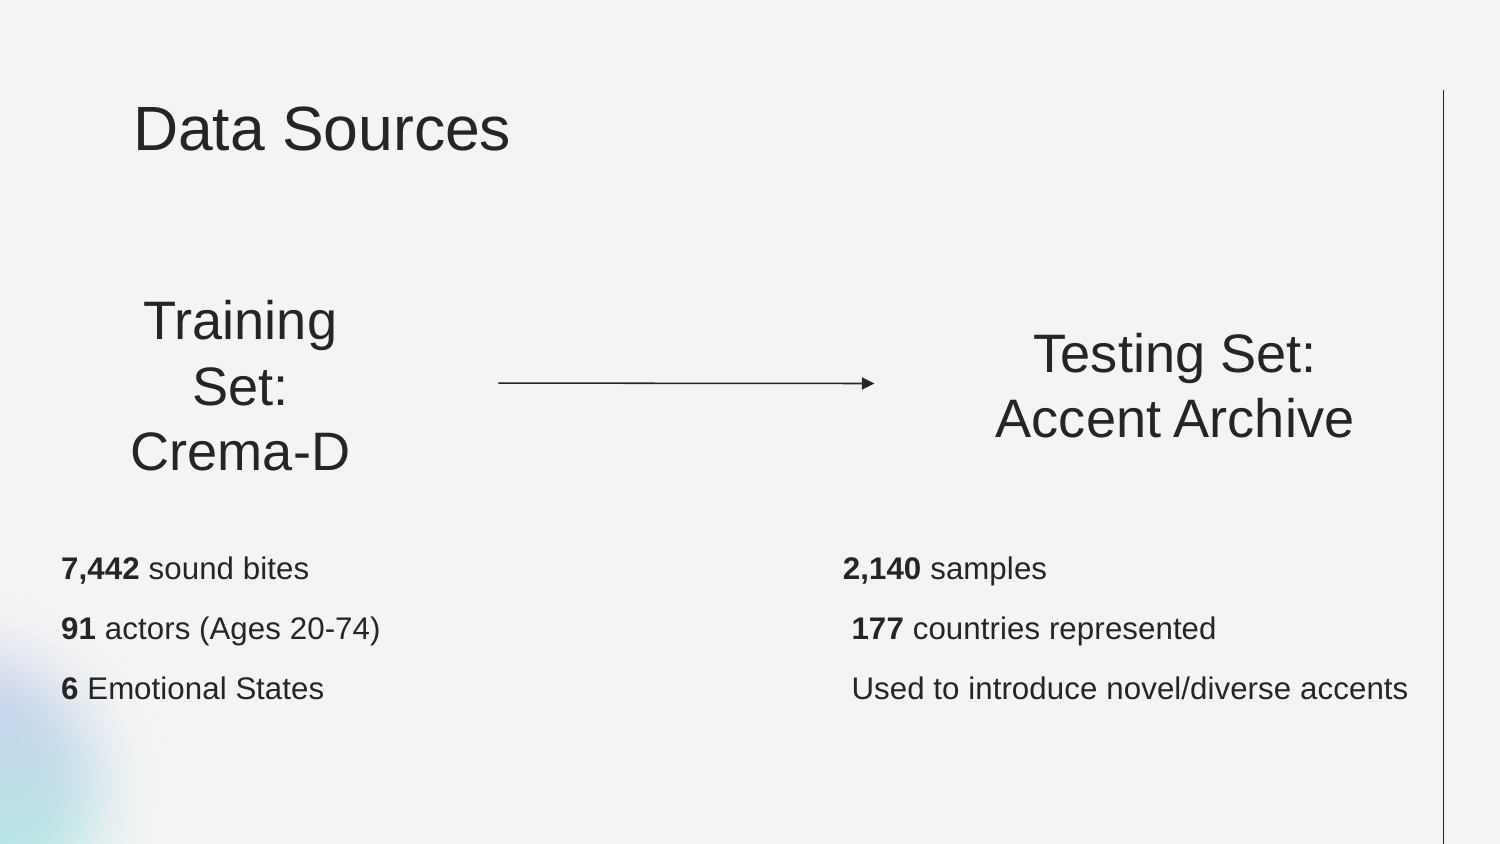

# Data Sources
Training Set: Crema-D
Testing Set: Accent Archive
 7,442 sound bites
 91 actors (Ages 20-74)
 6 Emotional States

2,140 samples
 177 countries represented
 Used to introduce novel/diverse accents